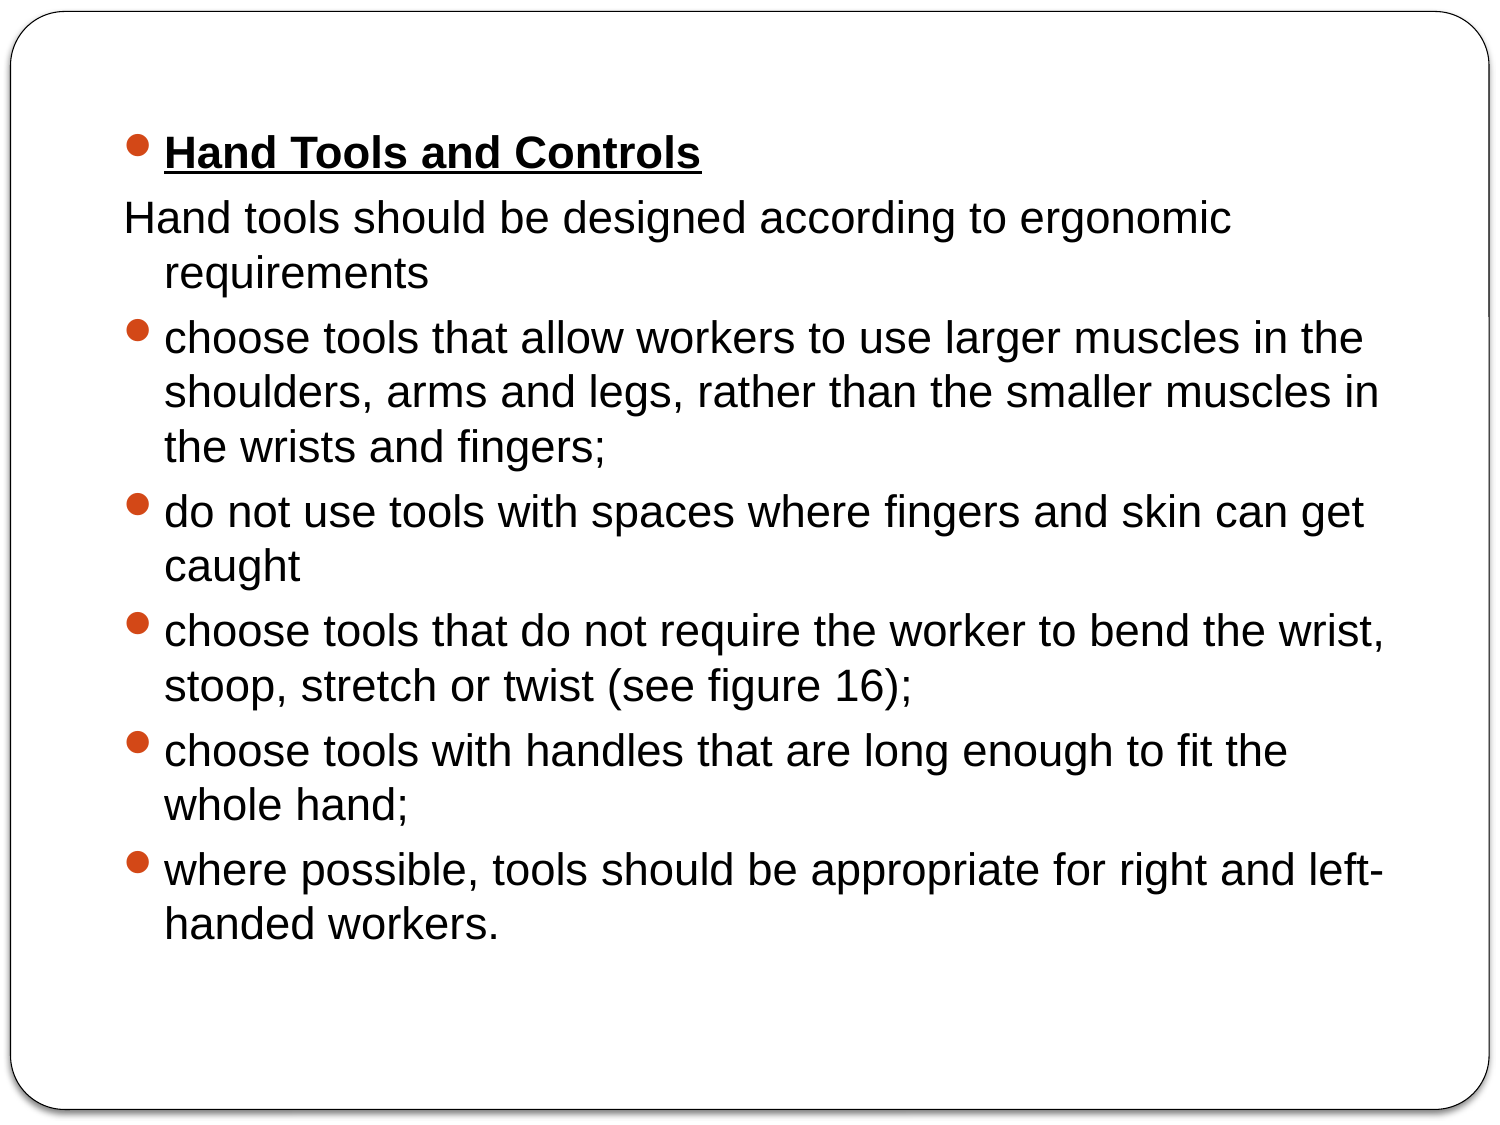

Hand Tools and Controls
Hand tools should be designed according to ergonomic requirements
choose tools that allow workers to use larger muscles in the shoulders, arms and legs, rather than the smaller muscles in the wrists and fingers;
do not use tools with spaces where fingers and skin can get caught
choose tools that do not require the worker to bend the wrist, stoop, stretch or twist (see figure 16);
choose tools with handles that are long enough to fit the whole hand;
where possible, tools should be appropriate for right and left-handed workers.